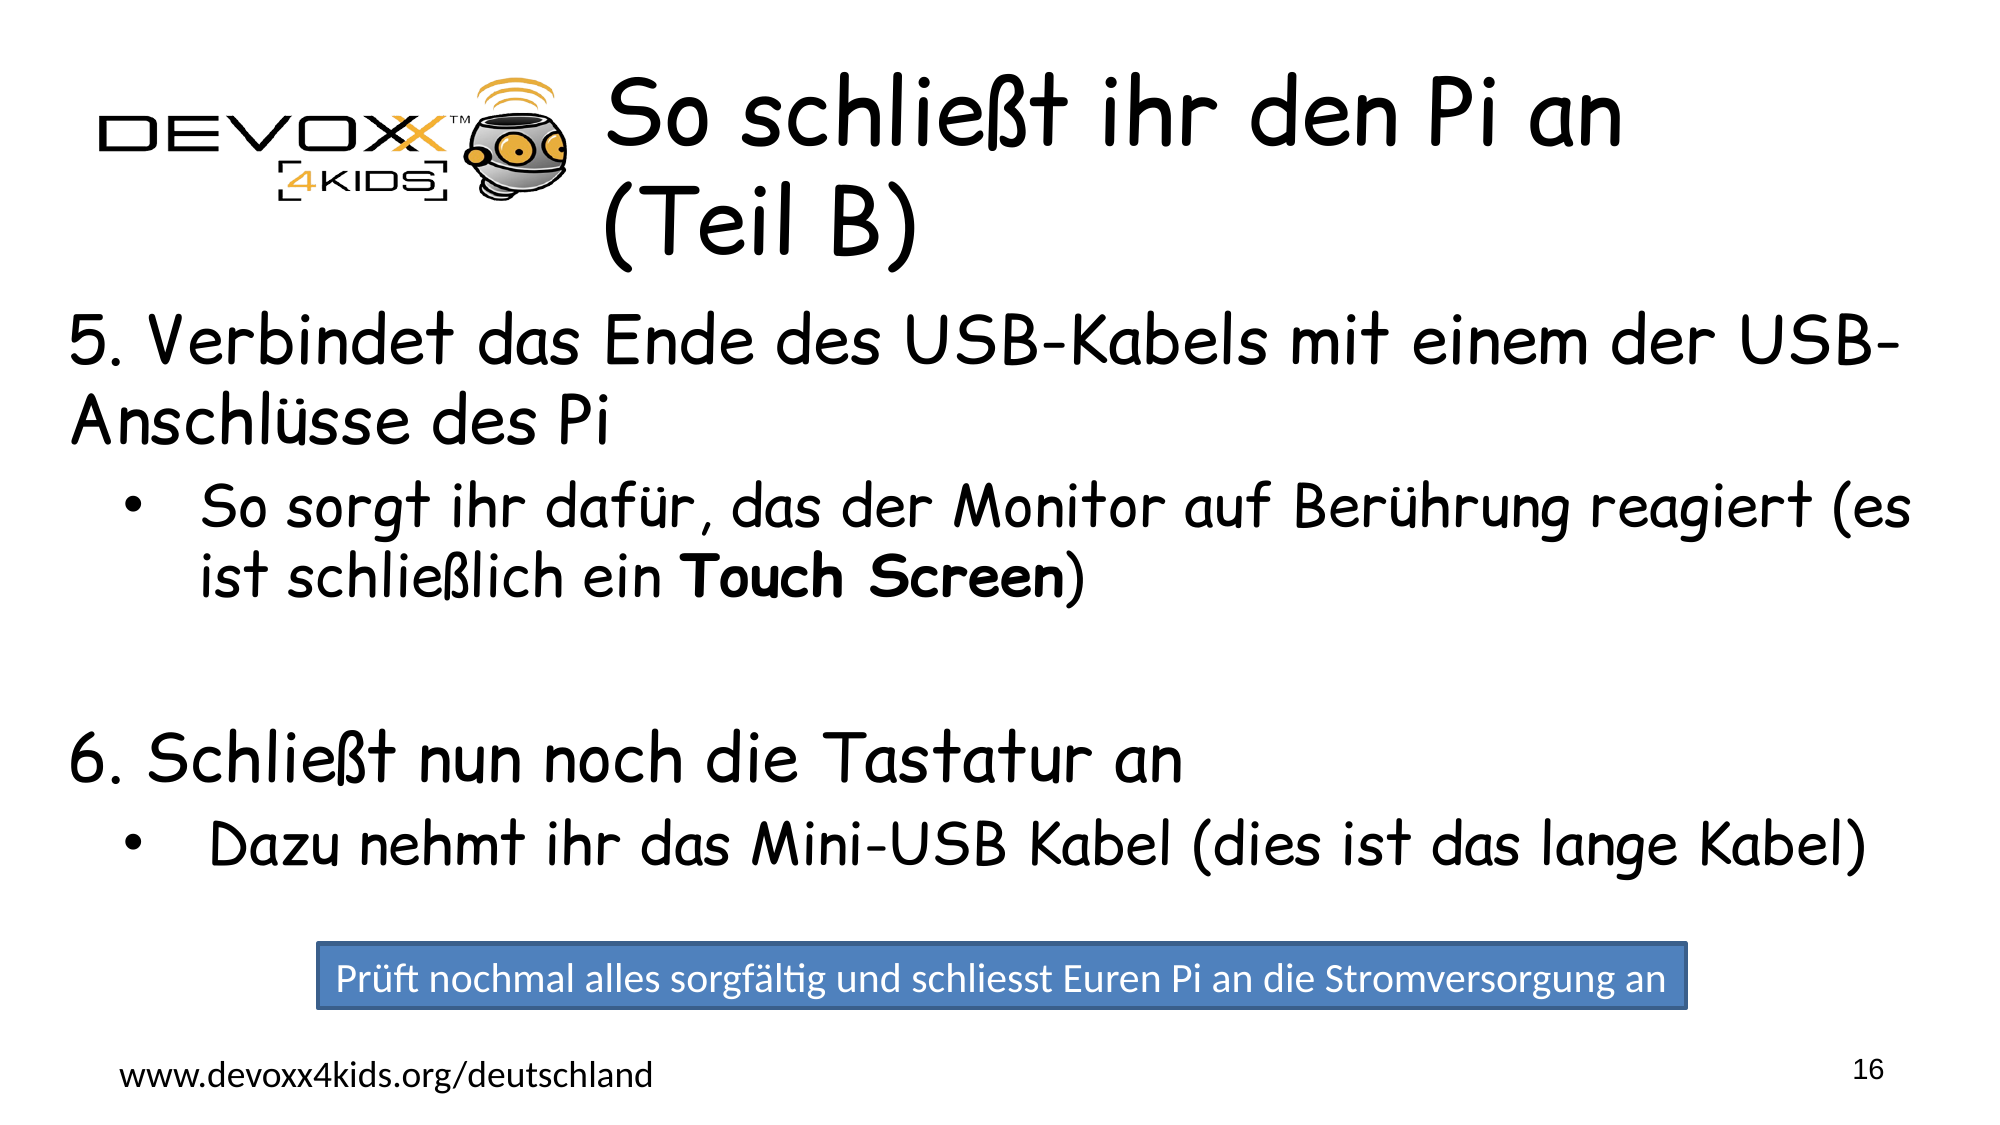

# So schließt ihr den Pi an (Teil B)
5. Verbindet das Ende des USB-Kabels mit einem der USB-Anschlüsse des Pi
So sorgt ihr dafür, das der Monitor auf Berührung reagiert (es ist schließlich ein Touch Screen)

6. Schließt nun noch die Tastatur an
Dazu nehmt ihr das Mini-USB Kabel (dies ist das lange Kabel)
Prüft nochmal alles sorgfältig und schliesst Euren Pi an die Stromversorgung an
16